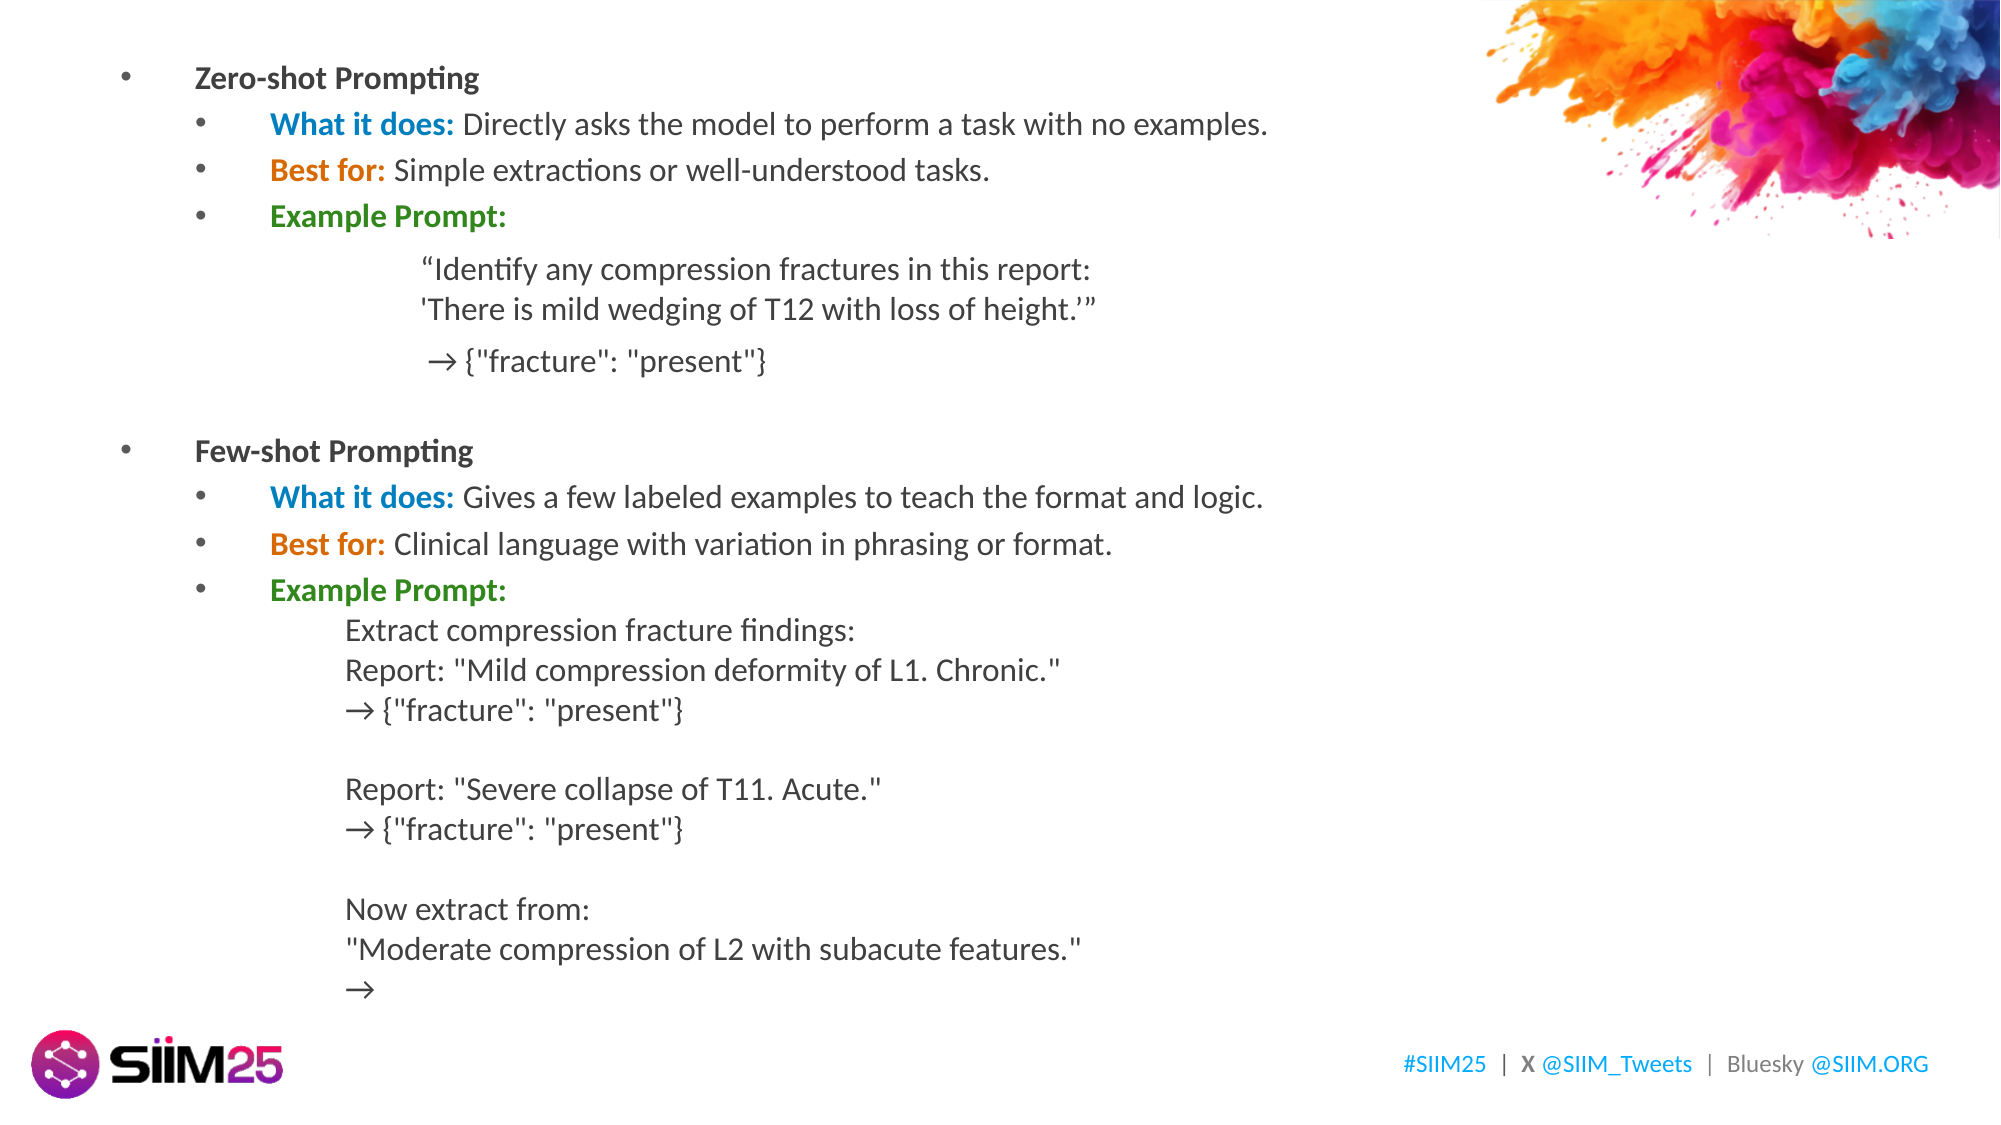

Zero-shot Prompting​
What it does: Directly asks the model to perform a task with no examples.​
Best for: Simple extractions or well-understood tasks.​
Example Prompt:​
		“Identify any compression fractures in this report:​
		'There is mild wedging of T12 with loss of height.’”​
		 → {"fracture": "present"}
​
Few-shot Prompting​
What it does: Gives a few labeled examples to teach the format and logic.​
Best for: Clinical language with variation in phrasing or format.​
Example Prompt:​
Extract compression fracture findings:​
Report: "Mild compression deformity of L1. Chronic."
→ {"fracture": "present"}

Report: "Severe collapse of T11. Acute." ​
→ {"fracture": "present"}

Now extract from:​
"Moderate compression of L2 with subacute features."​
→
#SIIM25  |  X @SIIM_Tweets  |  Bluesky @SIIM.ORG